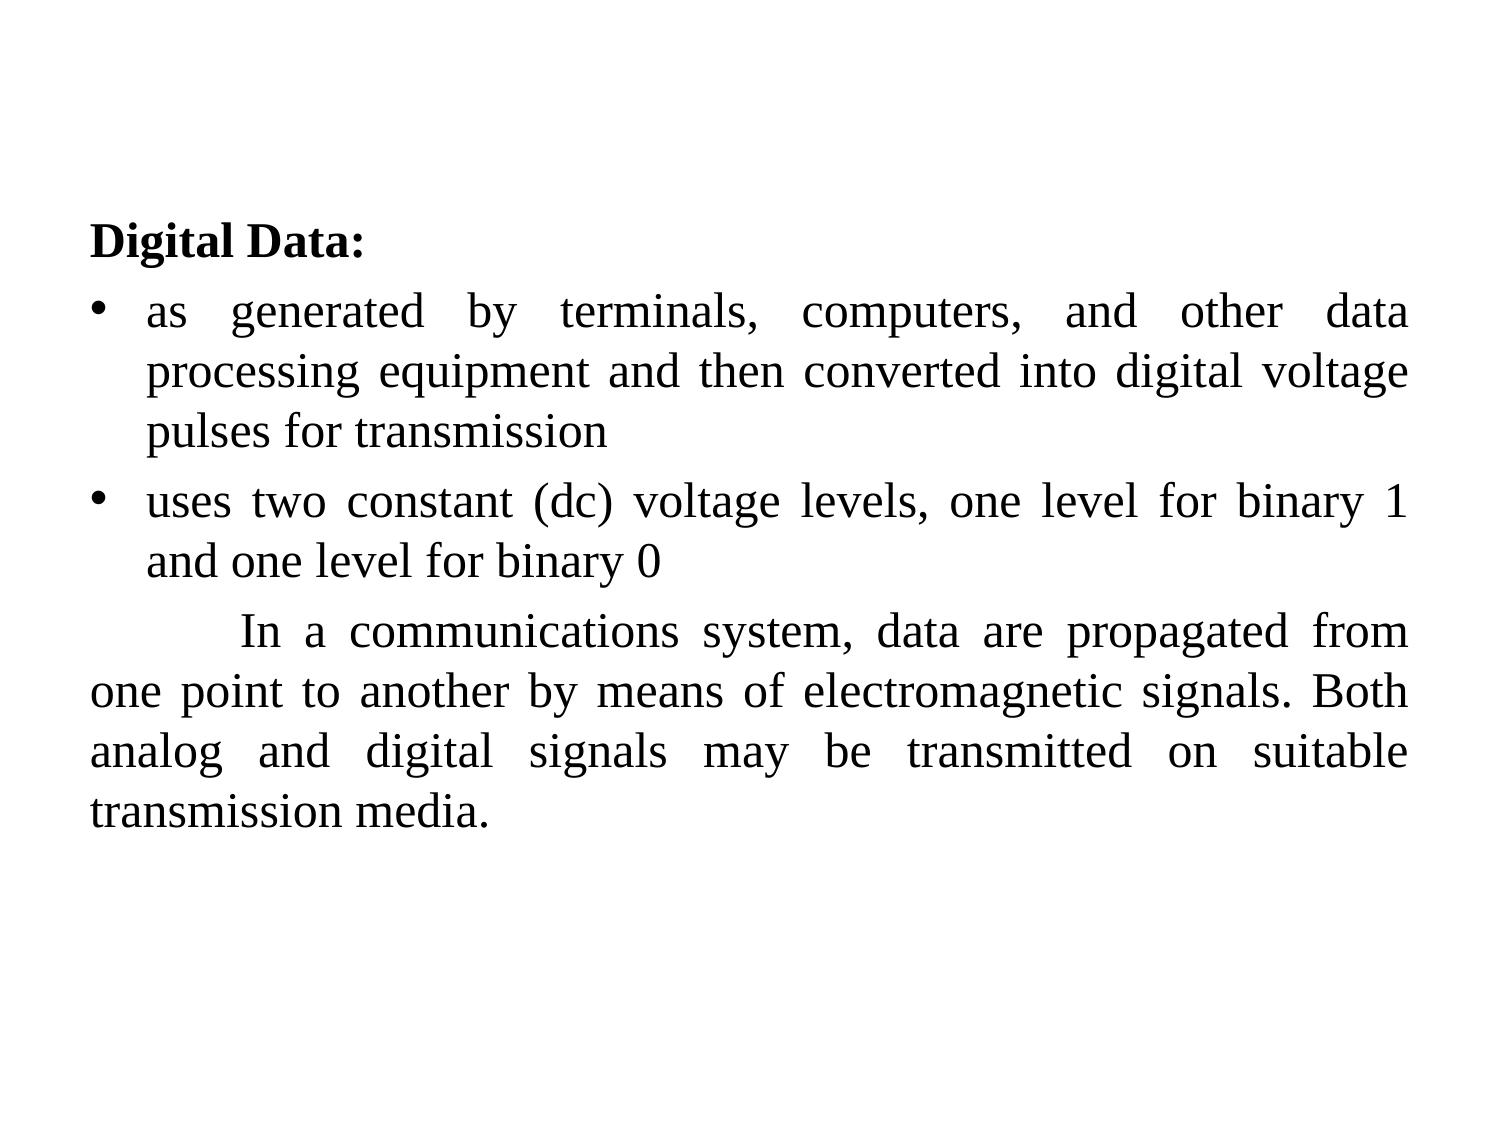

#
Digital Data:
as generated by terminals, computers, and other data processing equipment and then converted into digital voltage pulses for transmission
uses two constant (dc) voltage levels, one level for binary 1 and one level for binary 0
	In a communications system, data are propagated from one point to another by means of electromagnetic signals. Both analog and digital signals may be transmitted on suitable transmission media.